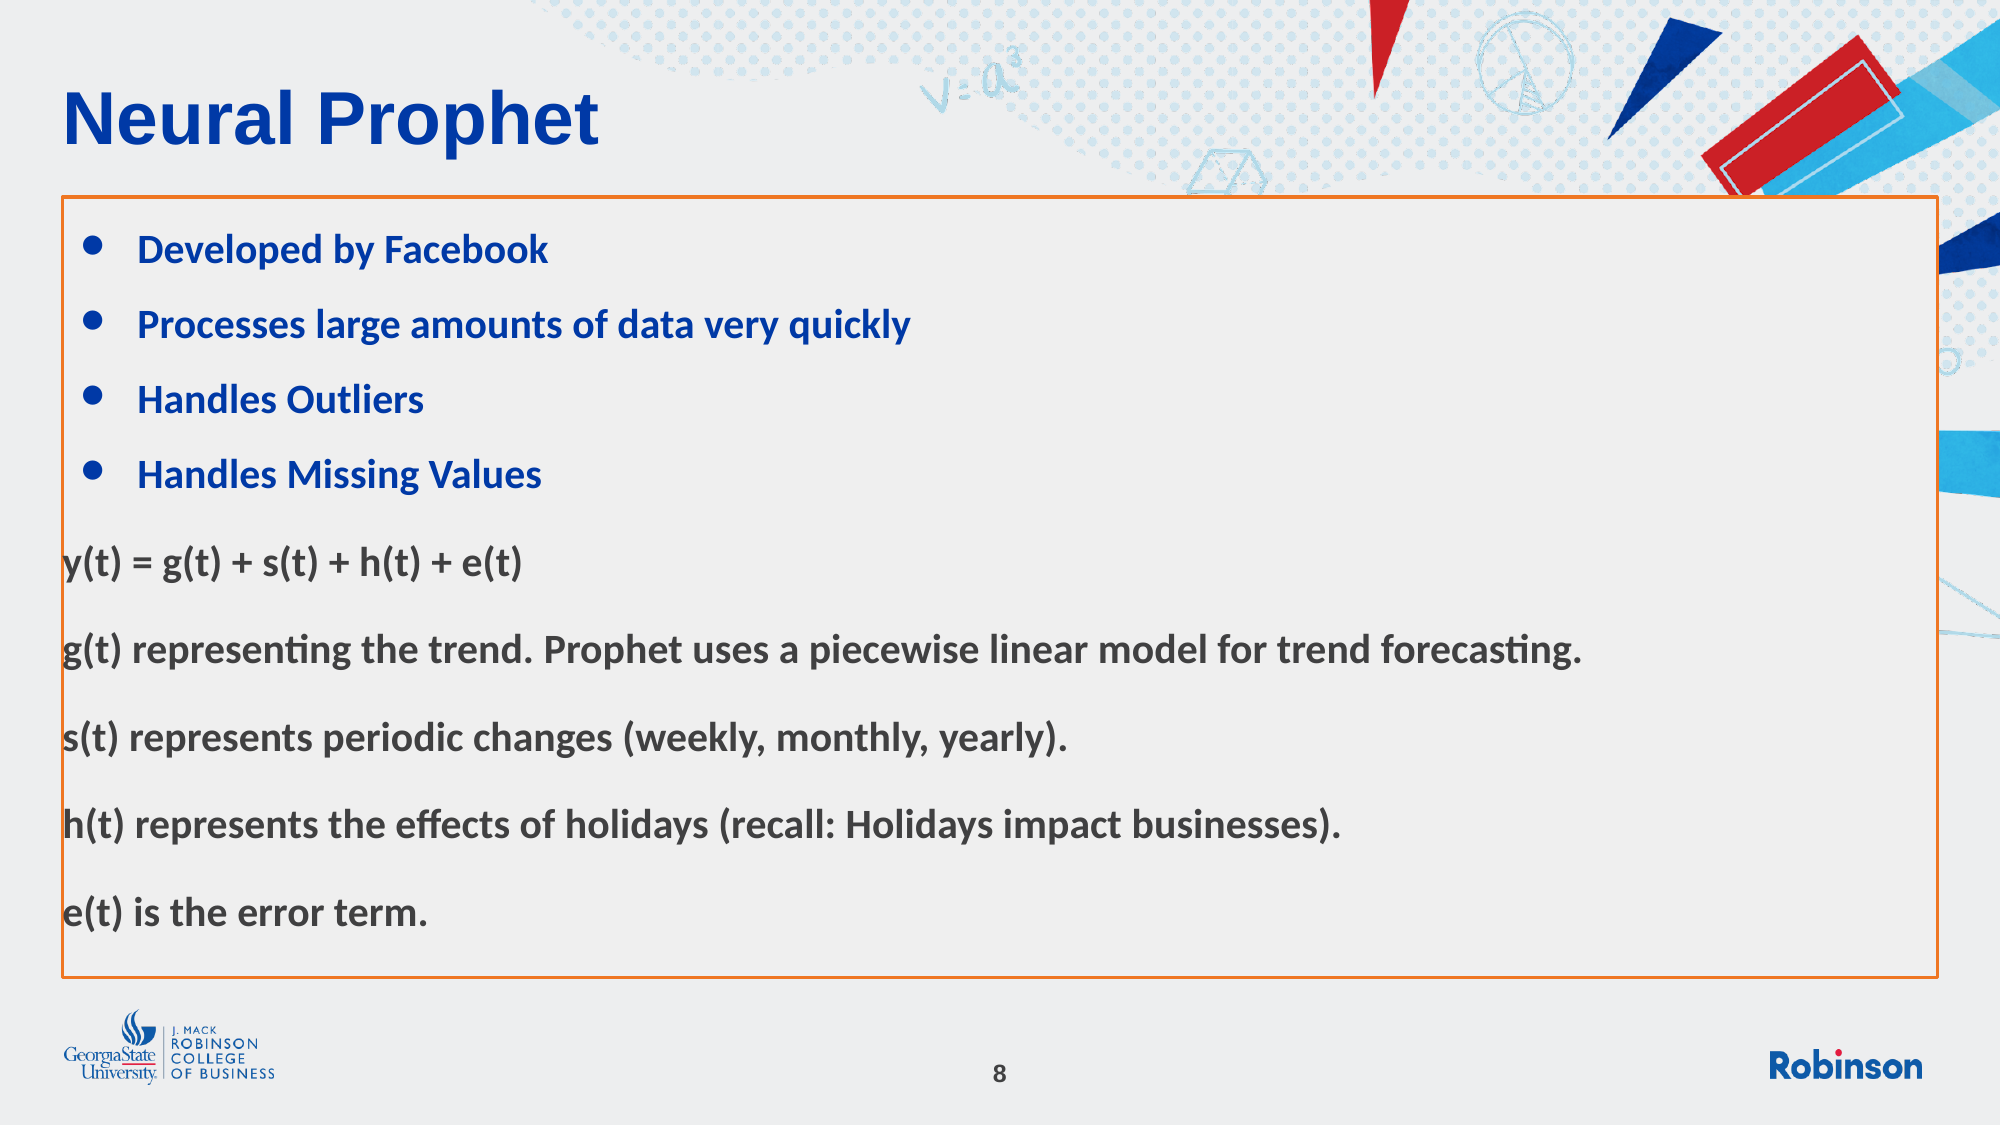

# Neural Prophet
Developed by Facebook
Processes large amounts of data very quickly
Handles Outliers
Handles Missing Values
y(t) = g(t) + s(t) + h(t) + e(t)
g(t) representing the trend. Prophet uses a piecewise linear model for trend forecasting.
s(t) represents periodic changes (weekly, monthly, yearly).
h(t) represents the effects of holidays (recall: Holidays impact businesses).
e(t) is the error term.

8